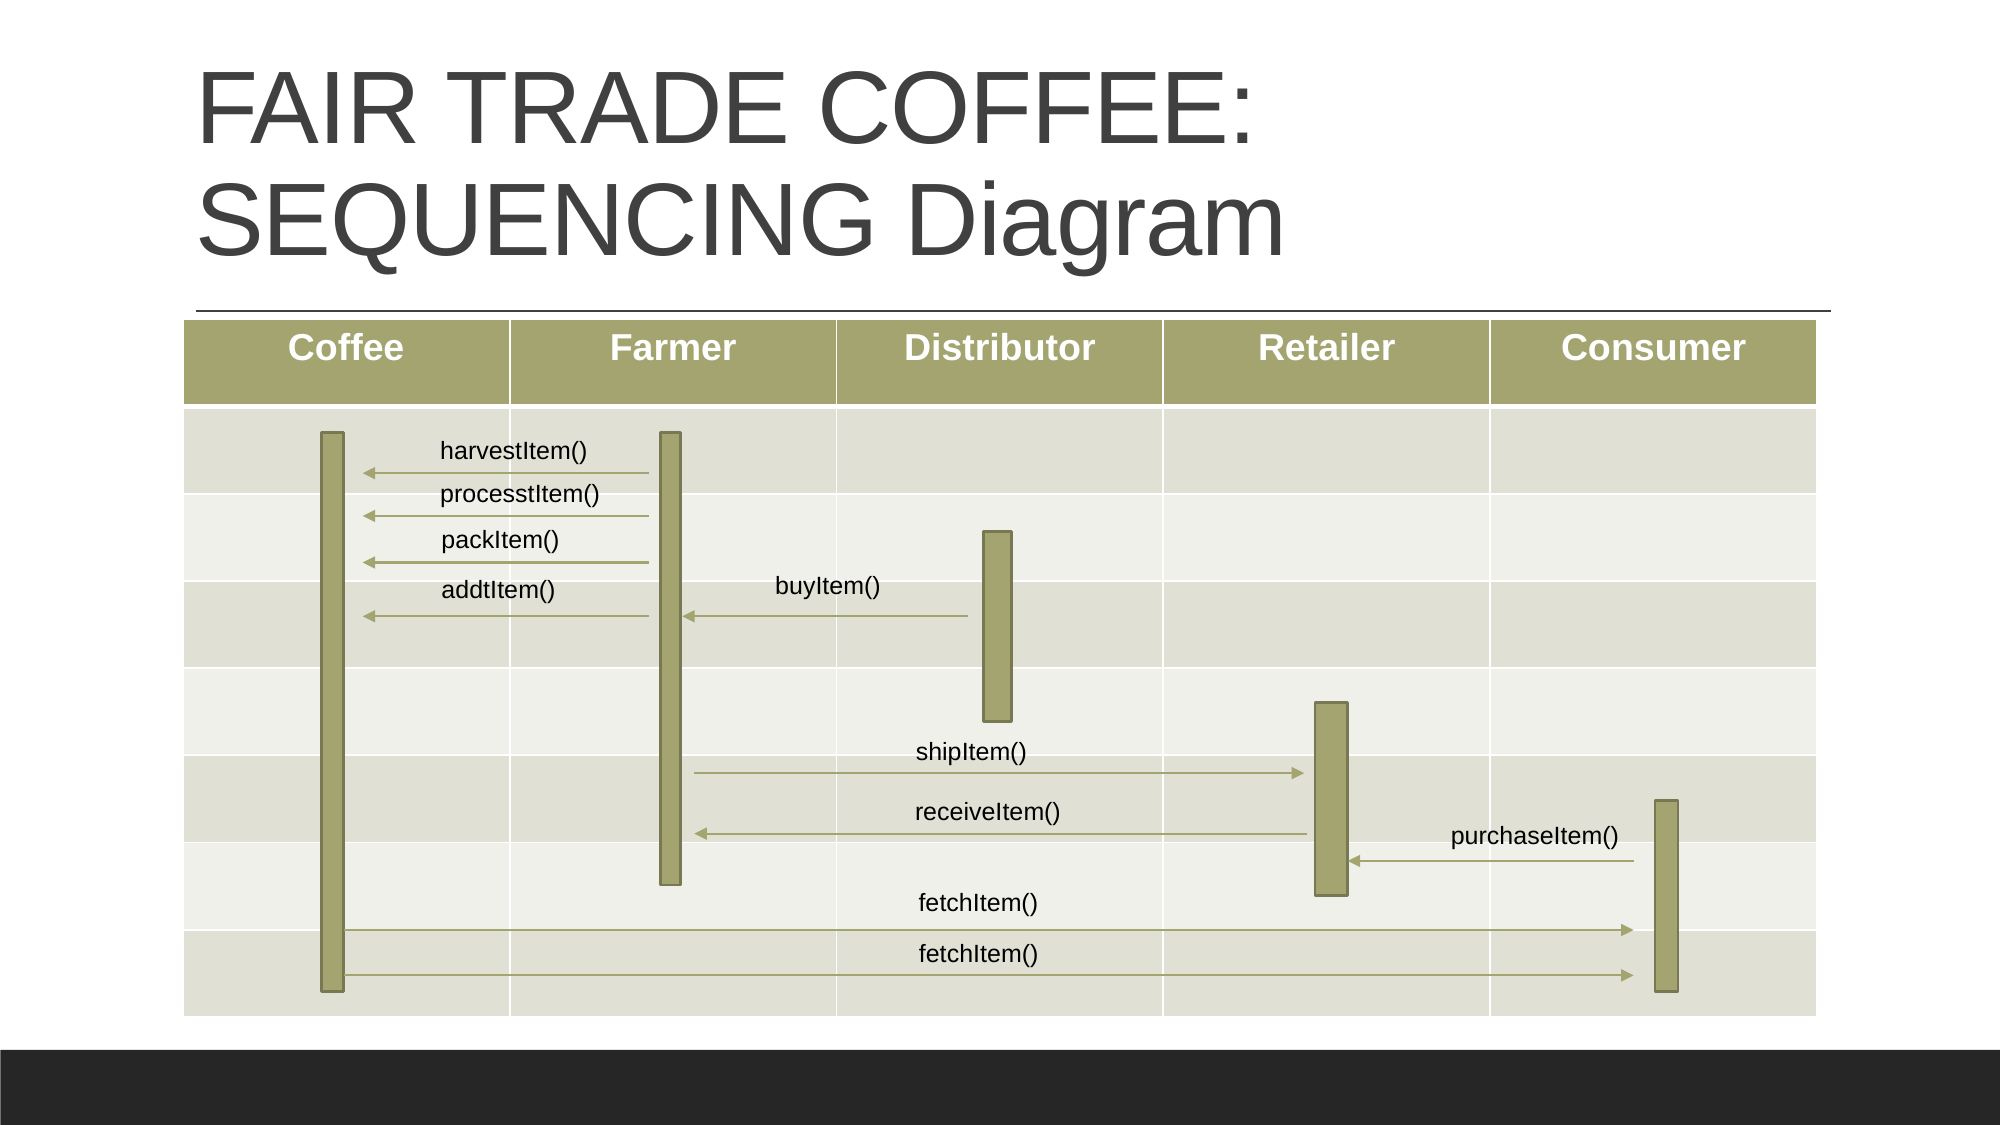

# FAIR TRADE COFFEE: SEQUENCING Diagram
| Coffee | Farmer | Distributor | Retailer | Consumer |
| --- | --- | --- | --- | --- |
|  |  |  |  |  |
|  |  |  |  |  |
|  |  |  |  |  |
|  |  |  |  |  |
|  |  |  |  |  |
|  |  |  |  |  |
|  |  |  |  |  |
harvestItem()

processtItem()
packItem()

buyItem()
addtItem()

shipItem()
receiveItem()

purchaseItem()
fetchItem()
fetchItem()